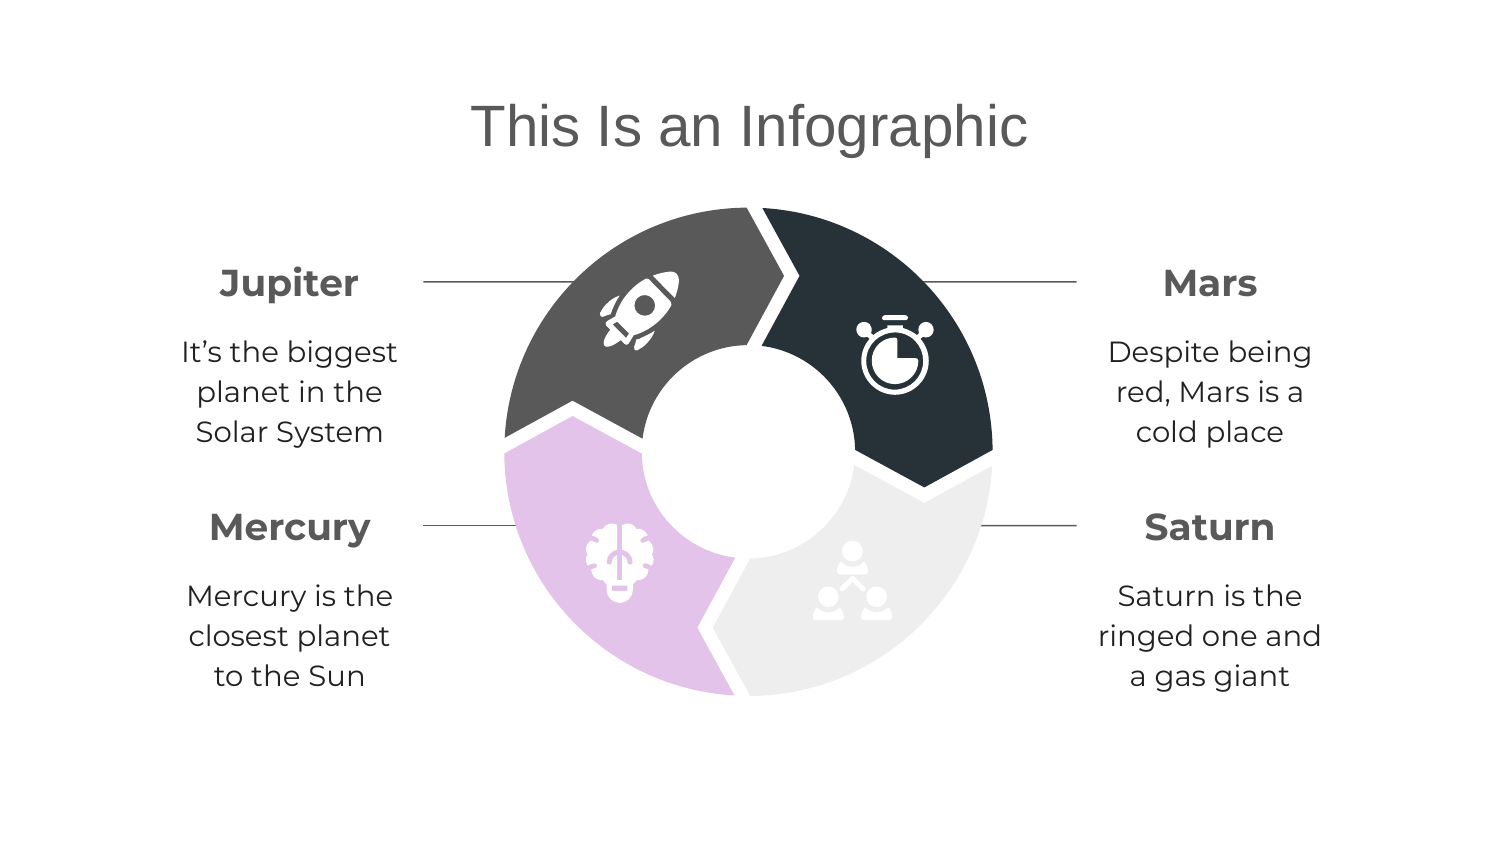

# This Is an Infographic

Jupiter
Mars

It’s the biggest planet in the Solar System
Despite being red, Mars is a cold place

Saturn
Mercury

Saturn is the ringed one and a gas giant
Mercury is the closest planet to the Sun